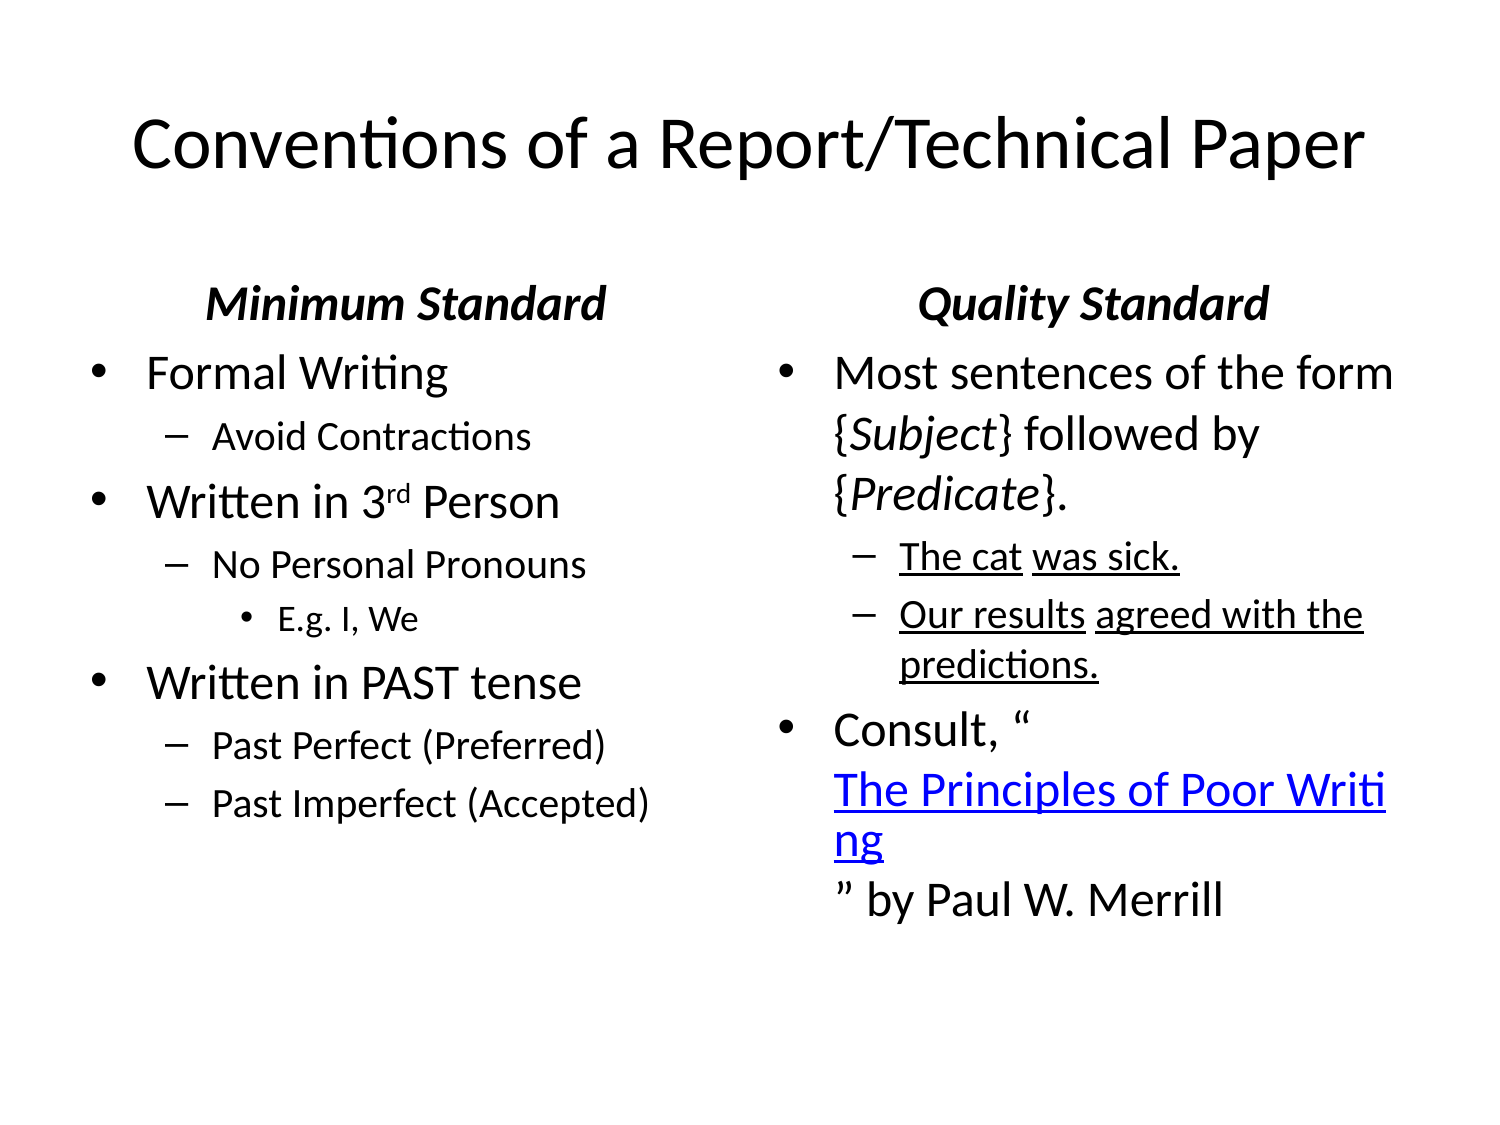

# Conventions of a Report/Technical Paper
Minimum Standard
Formal Writing
Avoid Contractions
Written in 3rd Person
No Personal Pronouns
E.g. I, We
Written in PAST tense
Past Perfect (Preferred)
Past Imperfect (Accepted)
Quality Standard
Most sentences of the form {Subject} followed by {Predicate}.
The cat was sick.
Our results agreed with the predictions.
Consult, “The Principles of Poor Writing” by Paul W. Merrill